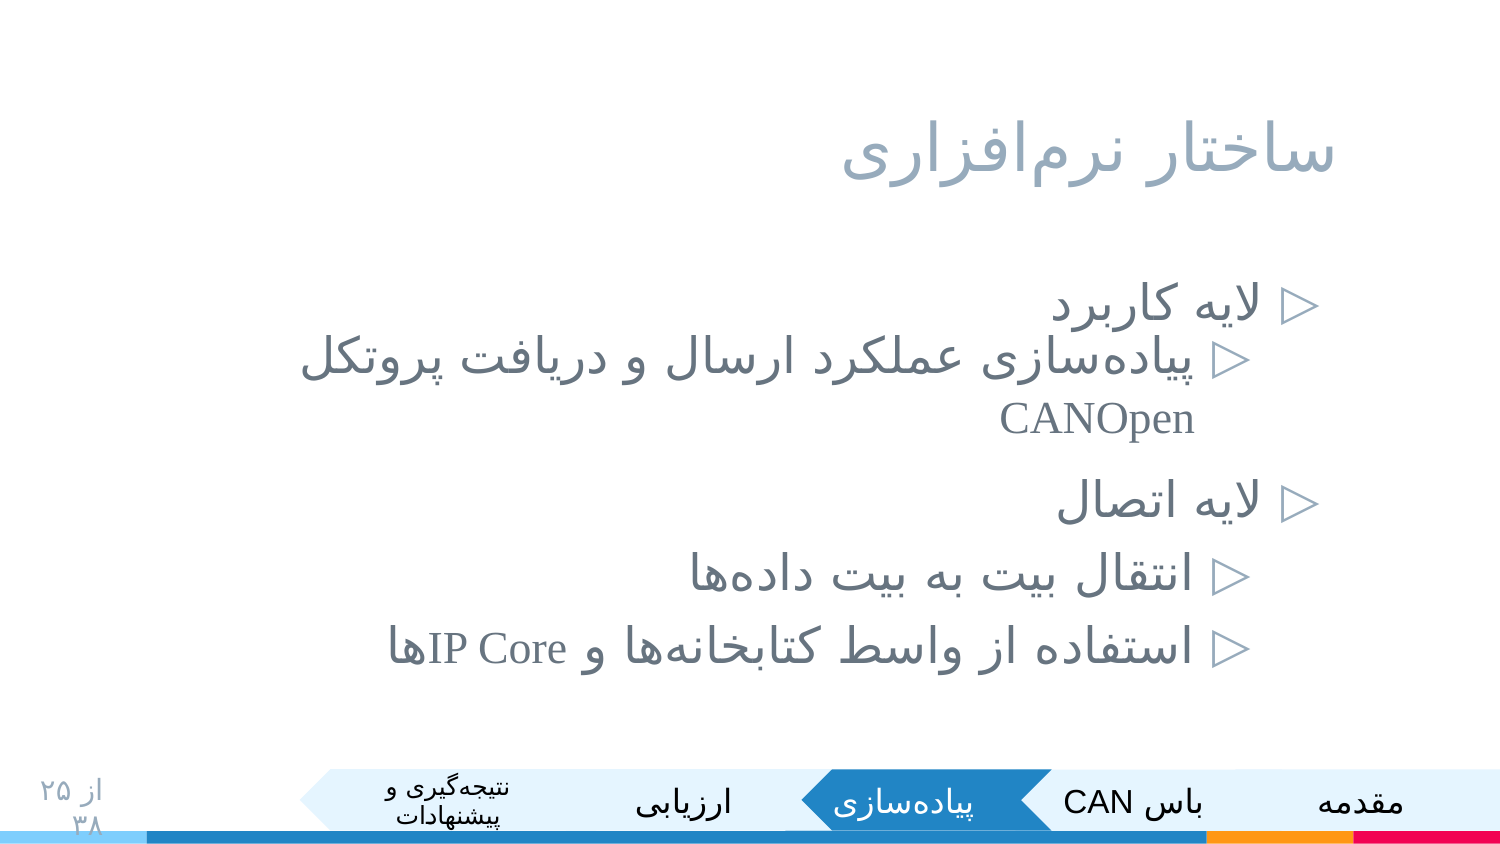

# ساختار نرم‌افزاری
لایه کاربرد

لایه اتصال
پیاده‌سازی عملکرد ارسال و دریافت پروتکل CANOpen
انتقال بیت به بیت داده‌ها
استفاده از واسط کتابخانه‌ها و IP Coreها
۲۵ از ۳۸

نتیجه‌گیری و پیشنهادات
ارزیابی
پیاده‌سازی
مقدمه
باس CAN